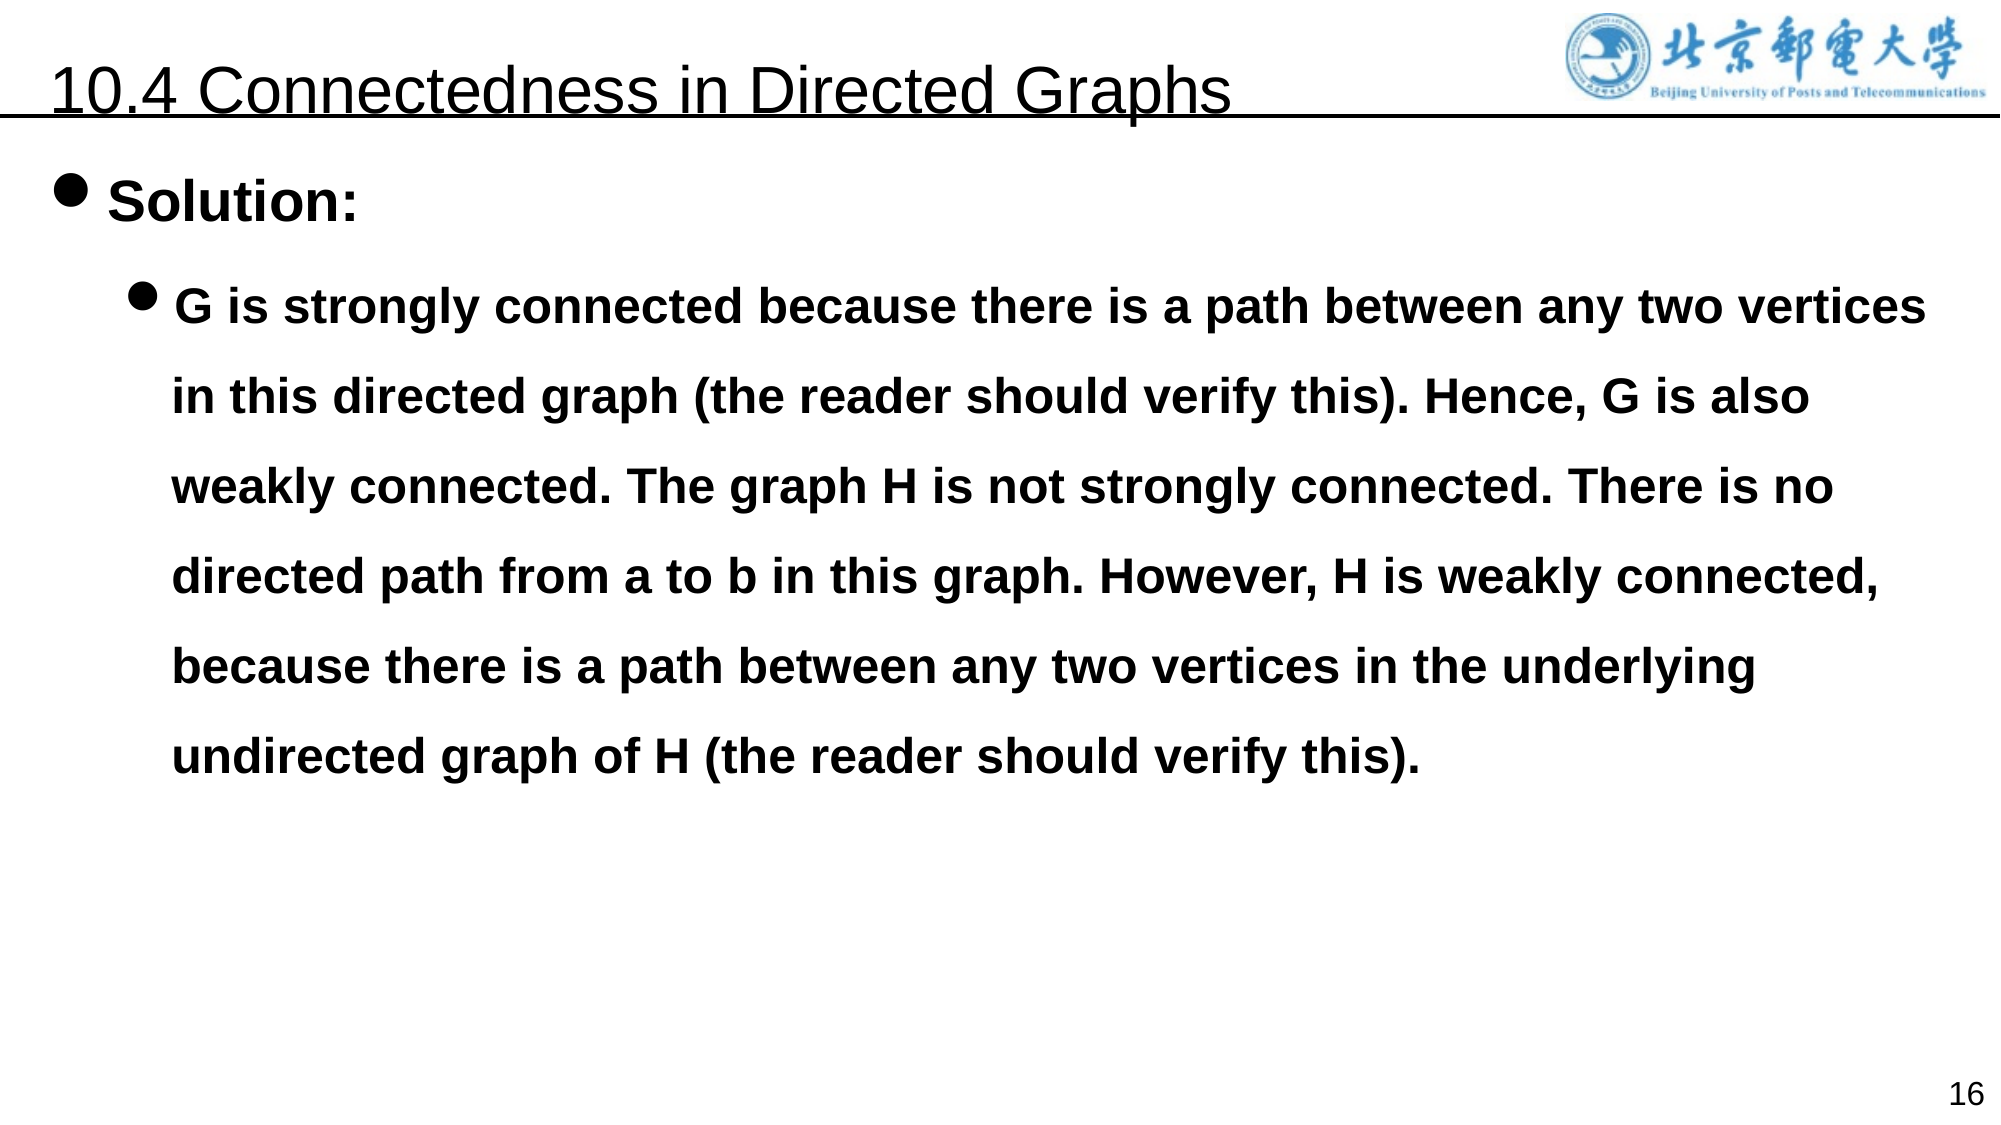

10.4 Connectedness in Directed Graphs
Solution:
G is strongly connected because there is a path between any two vertices in this directed graph (the reader should verify this). Hence, G is also weakly connected. The graph H is not strongly connected. There is no directed path from a to b in this graph. However, H is weakly connected, because there is a path between any two vertices in the underlying undirected graph of H (the reader should verify this).